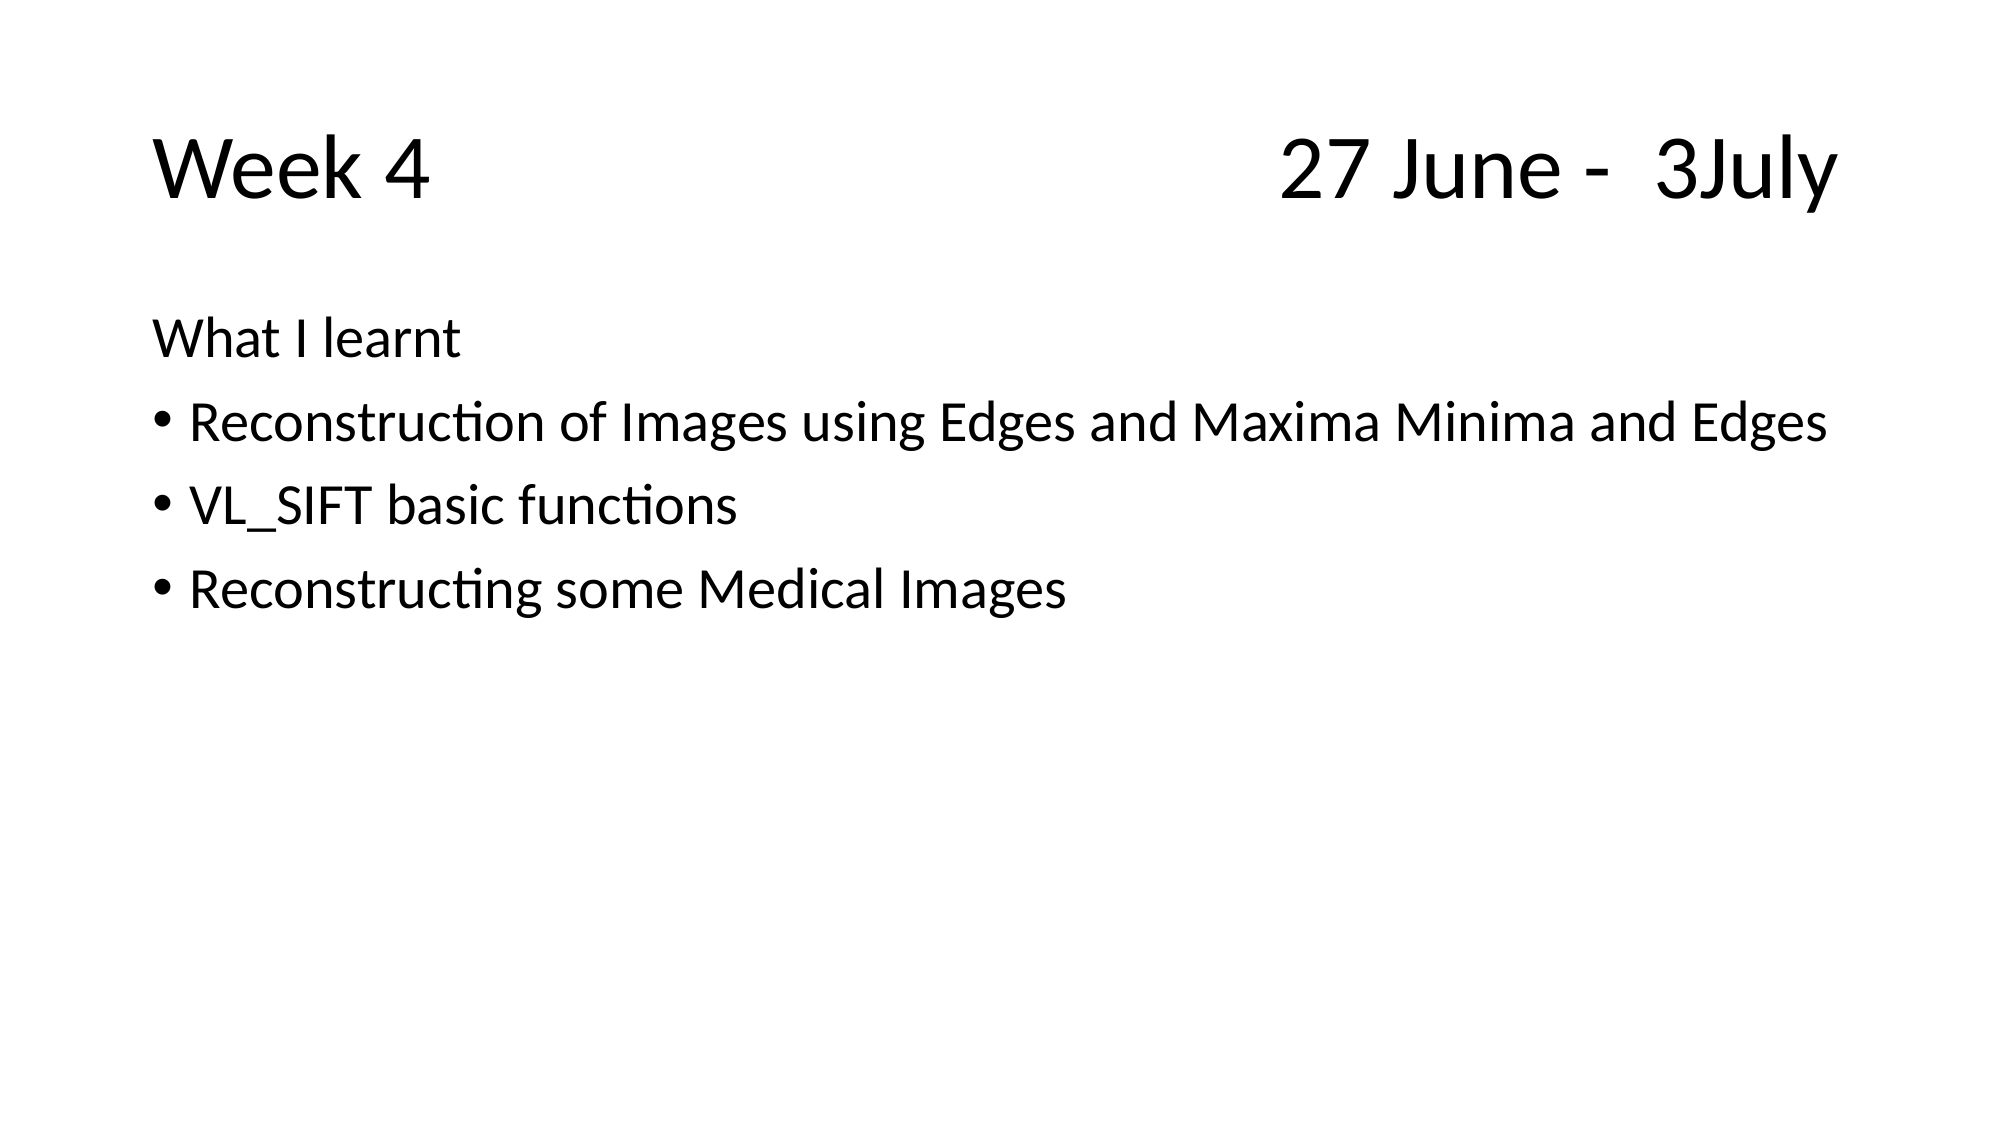

# Week 4                                         27 June -  3July
What I learnt
Reconstruction of Images using Edges and Maxima Minima and Edges
VL_SIFT basic functions
Reconstructing some Medical Images